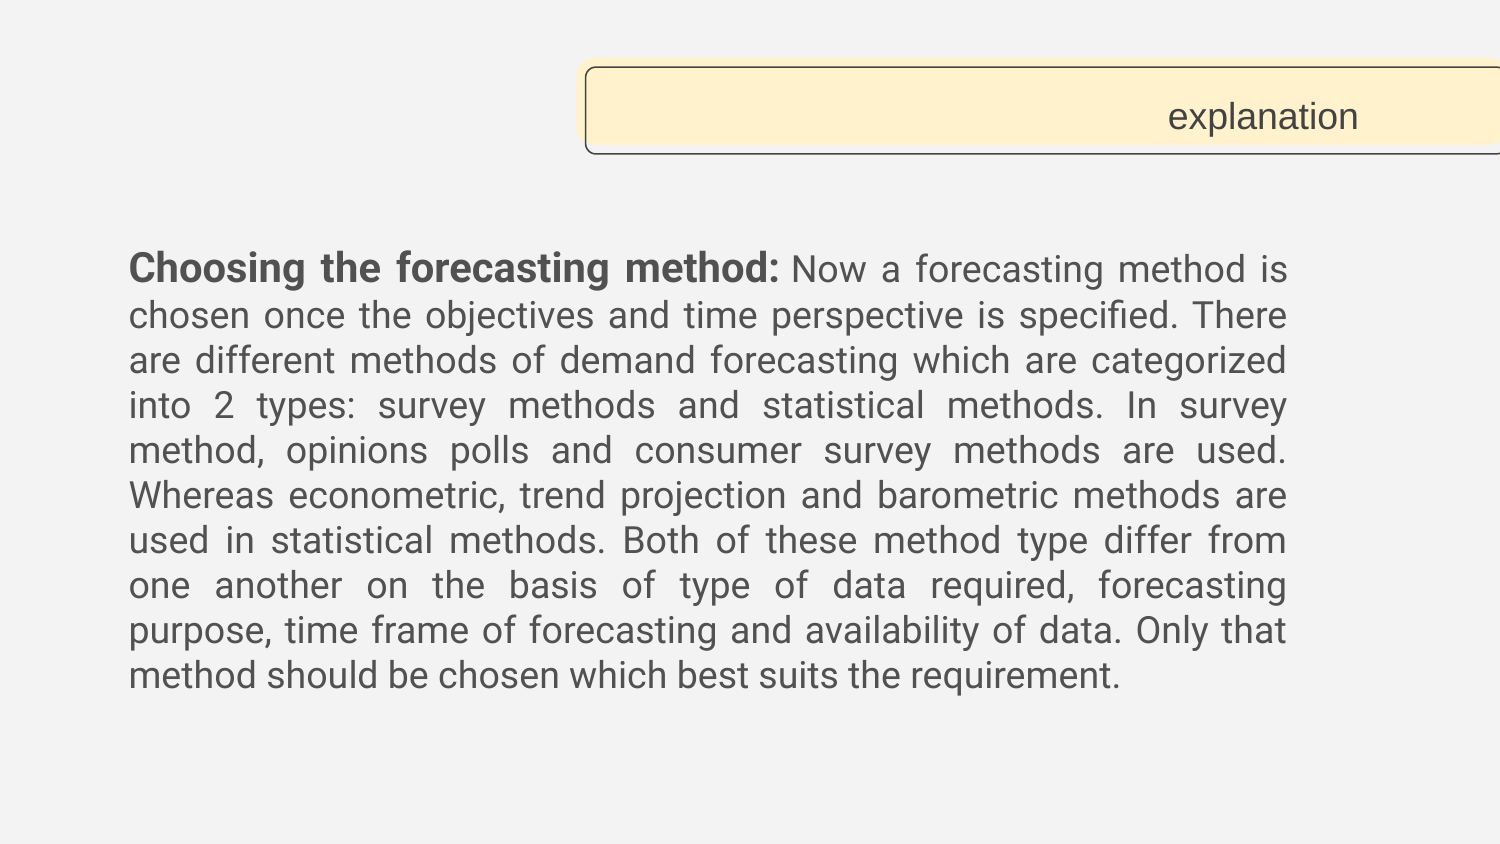

# explanation
Choosing the forecasting method: Now a forecasting method is chosen once the objectives and time perspective is specified. There are different methods of demand forecasting which are categorized into 2 types: survey methods and statistical methods. In survey method, opinions polls and consumer survey methods are used. Whereas econometric, trend projection and barometric methods are used in statistical methods. Both of these method type differ from one another on the basis of type of data required, forecasting purpose, time frame of forecasting and availability of data. Only that method should be chosen which best suits the requirement.